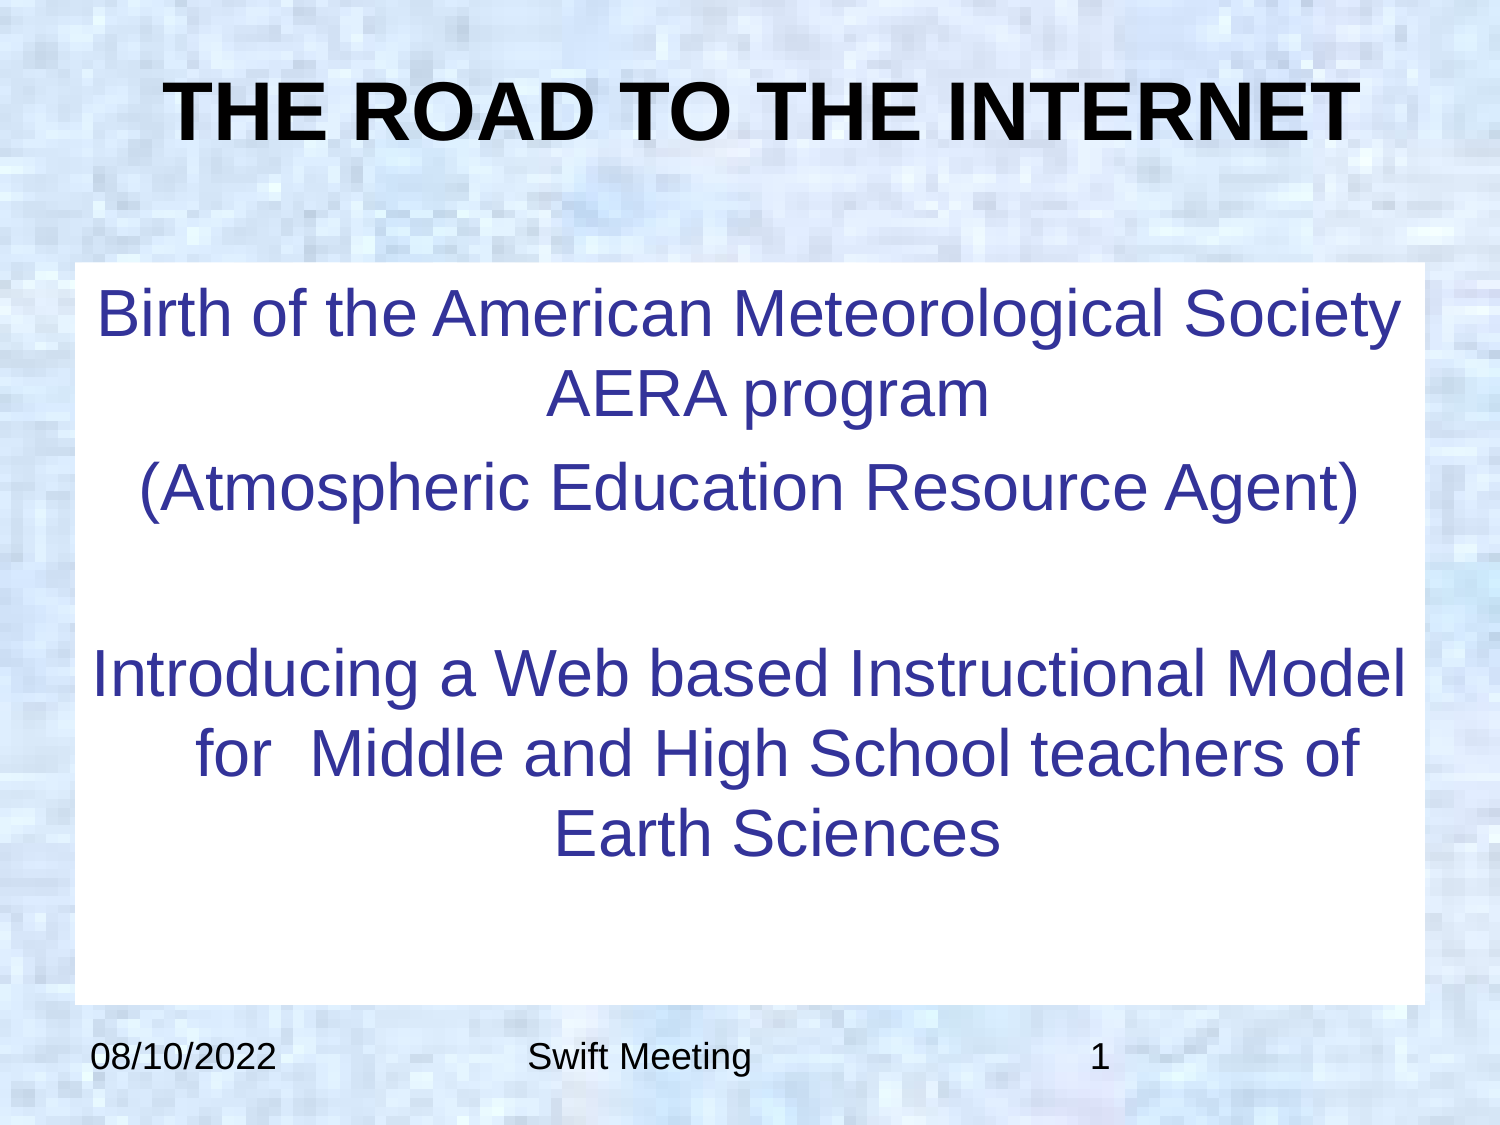

THE ROAD TO THE INTERNET
Birth of the American Meteorological Society AERA program
(Atmospheric Education Resource Agent)

Introducing a Web based Instructional Model for  Middle and High School teachers of Earth Sciences
08/10/2022
Swift Meeting
1